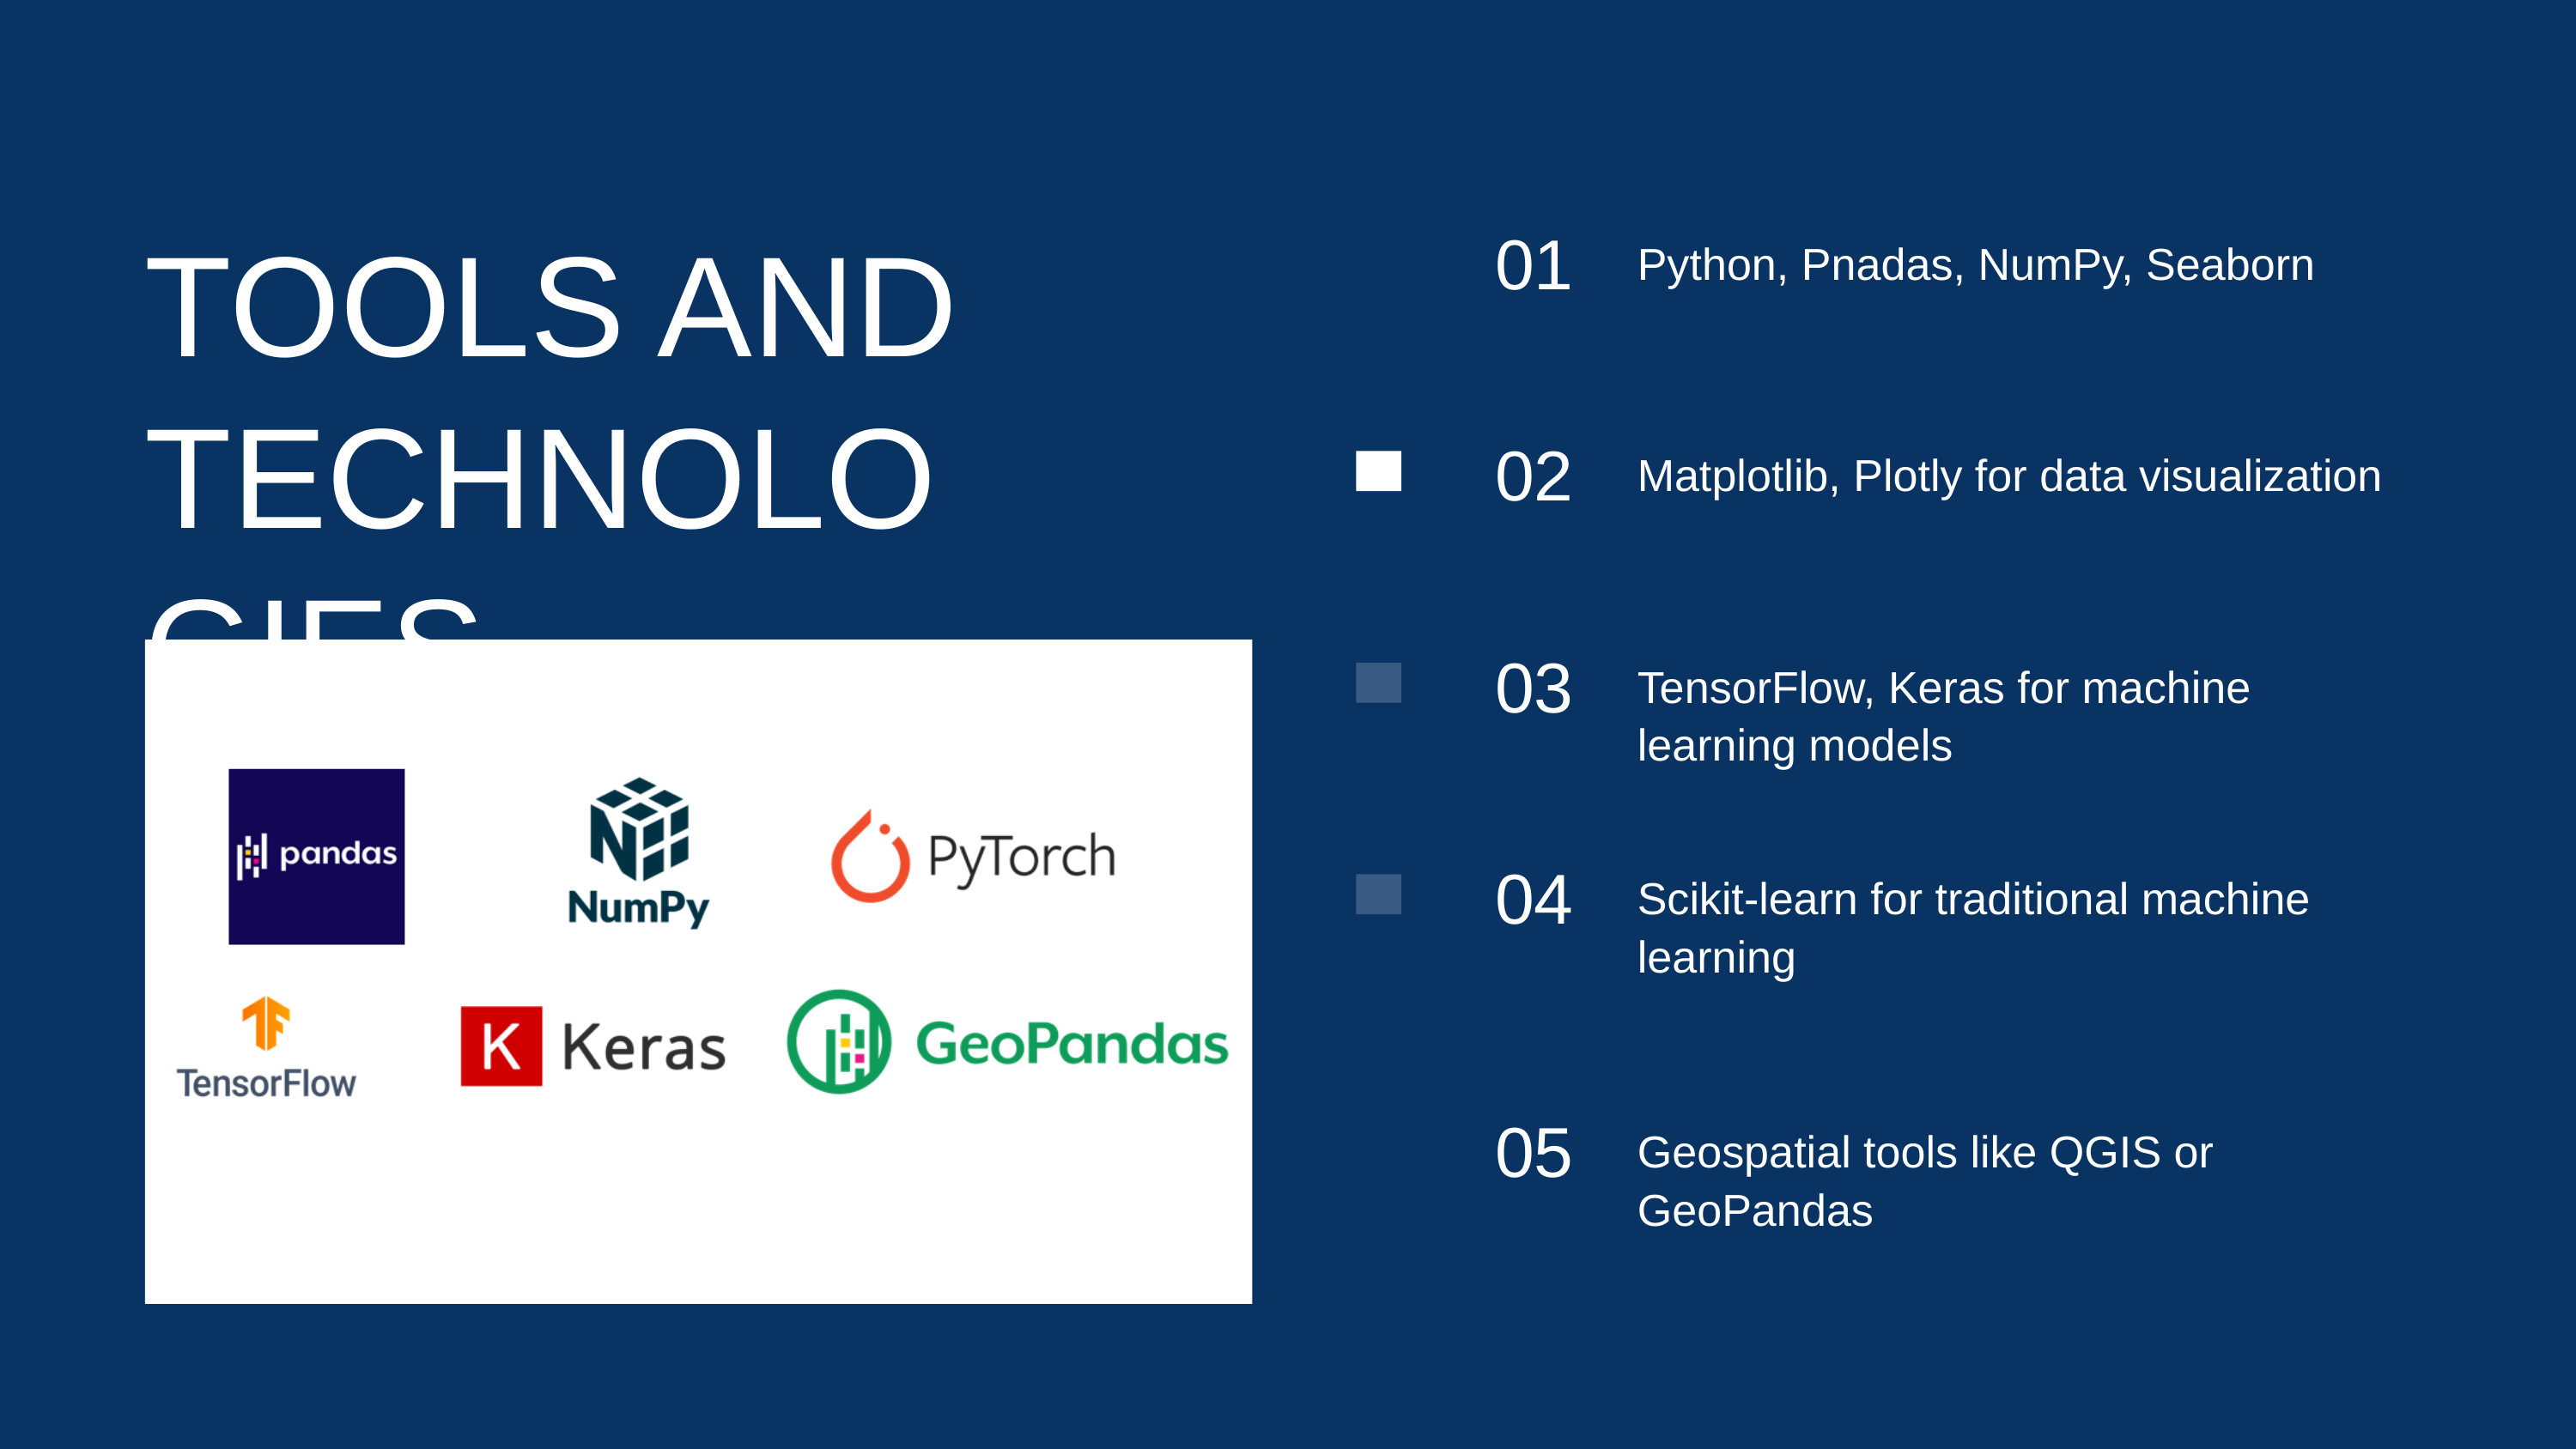

TOOLS AND TECHNOLOGIES
01
Python, Pnadas, NumPy, Seaborn
02
Matplotlib, Plotly for data visualization

03
TensorFlow, Keras for machine learning models

04
Scikit-learn for traditional machine learning

05
Geospatial tools like QGIS or GeoPandas